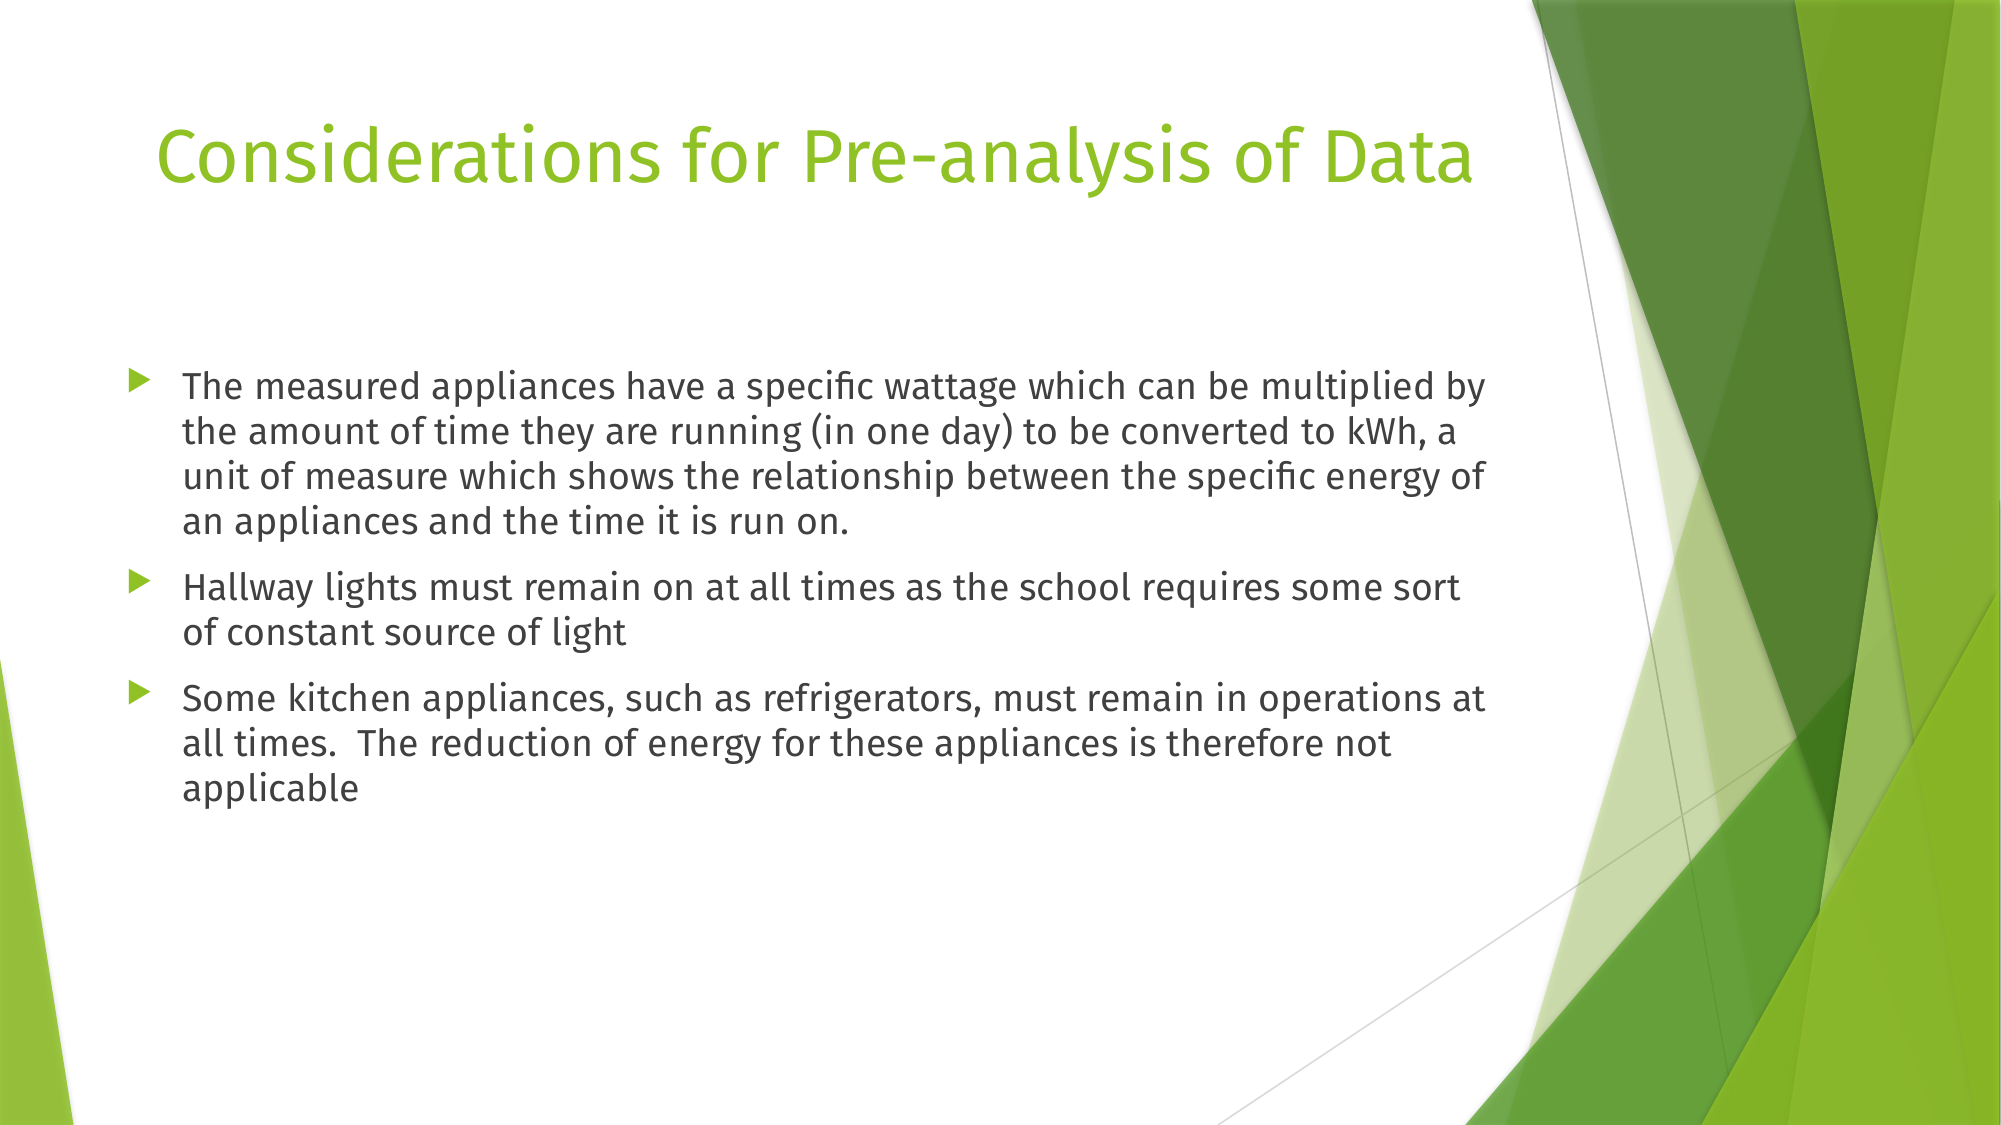

# Considerations for Pre-analysis of Data
The measured appliances have a specific wattage which can be multiplied by the amount of time they are running (in one day) to be converted to kWh, a unit of measure which shows the relationship between the specific energy of an appliances and the time it is run on.
Hallway lights must remain on at all times as the school requires some sort of constant source of light
Some kitchen appliances, such as refrigerators, must remain in operations at all times.  The reduction of energy for these appliances is therefore not applicable